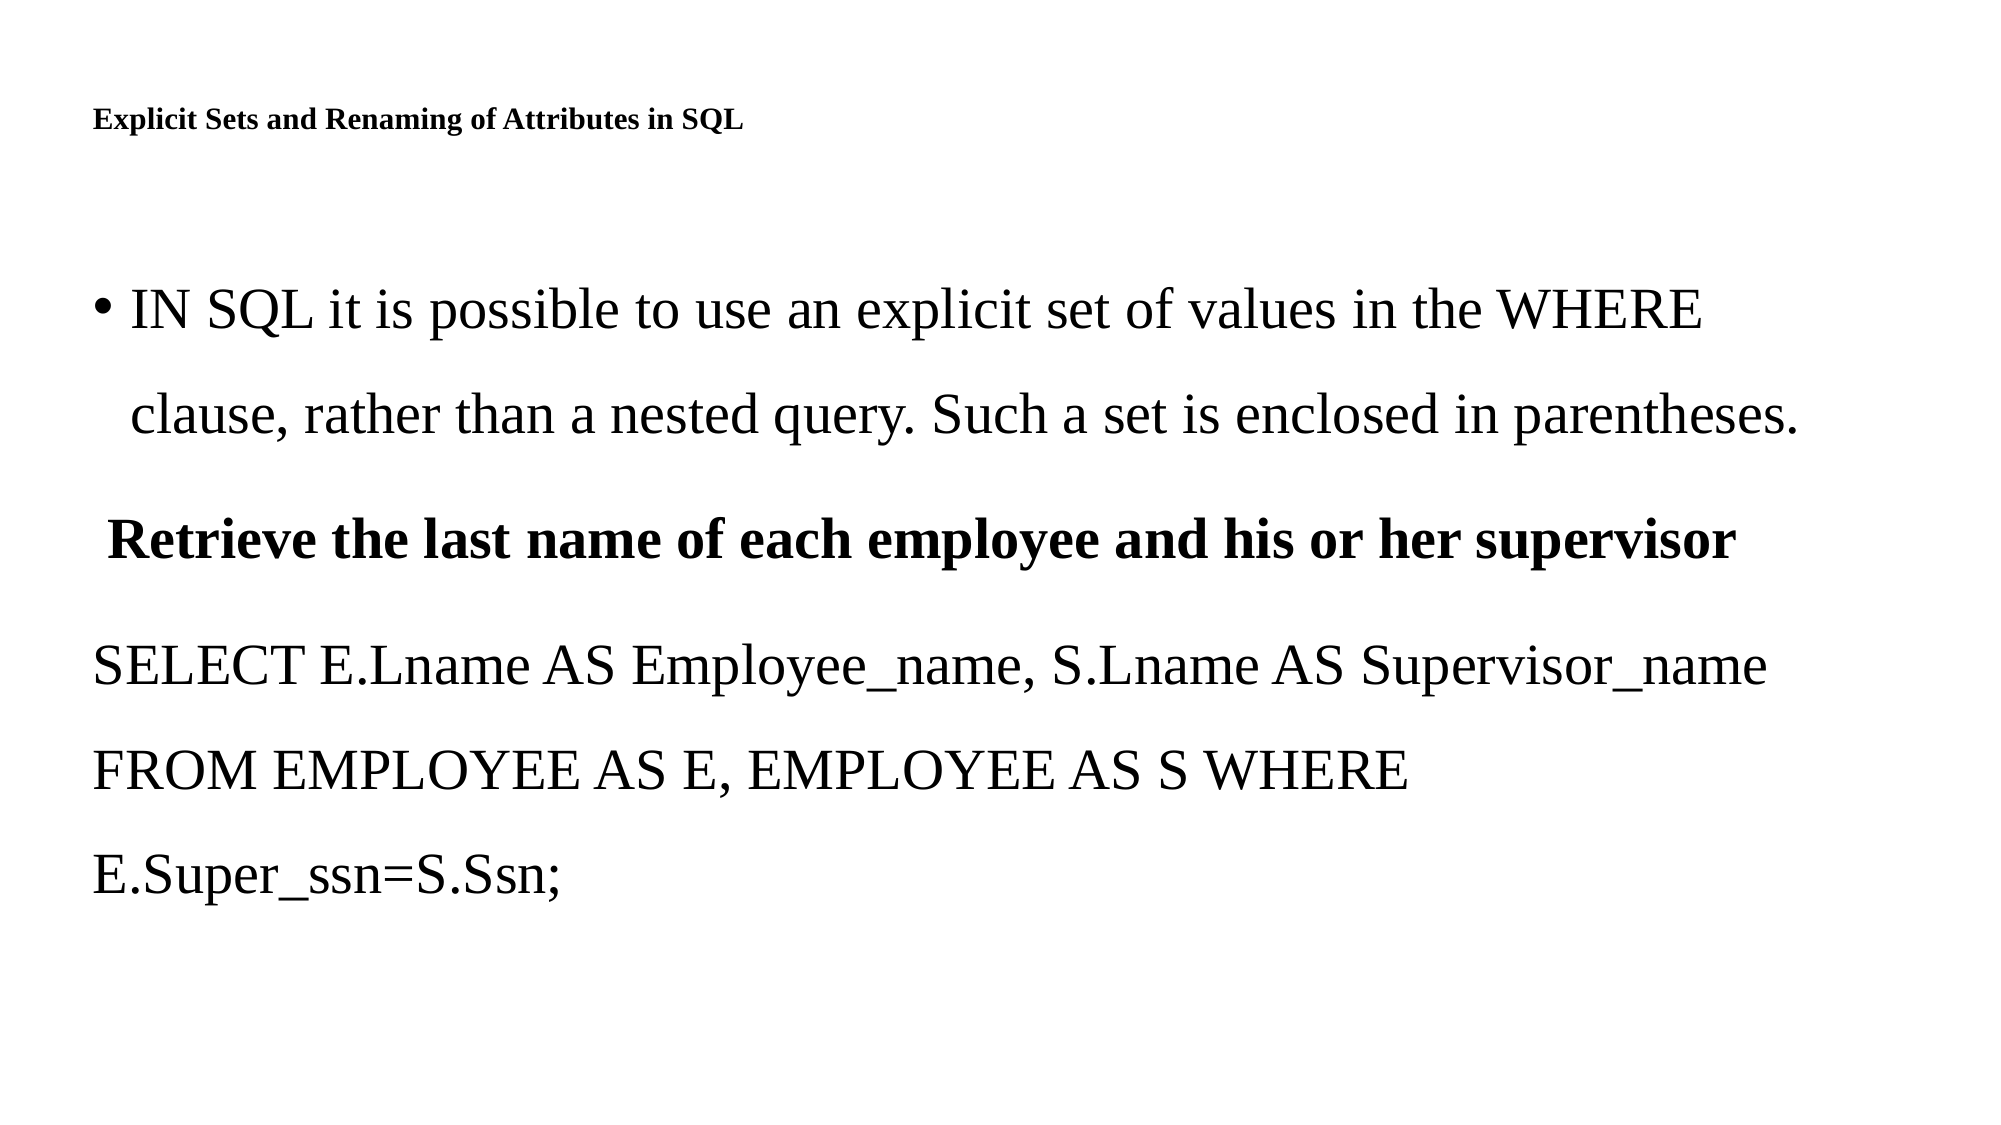

# Explicit Sets and Renaming of Attributes in SQL
IN SQL it is possible to use an explicit set of values in the WHERE clause, rather than a nested query. Such a set is enclosed in parentheses.
 Retrieve the last name of each employee and his or her supervisor
SELECT E.Lname AS Employee_name, S.Lname AS Supervisor_name FROM EMPLOYEE AS E, EMPLOYEE AS S WHERE E.Super_ssn=S.Ssn;